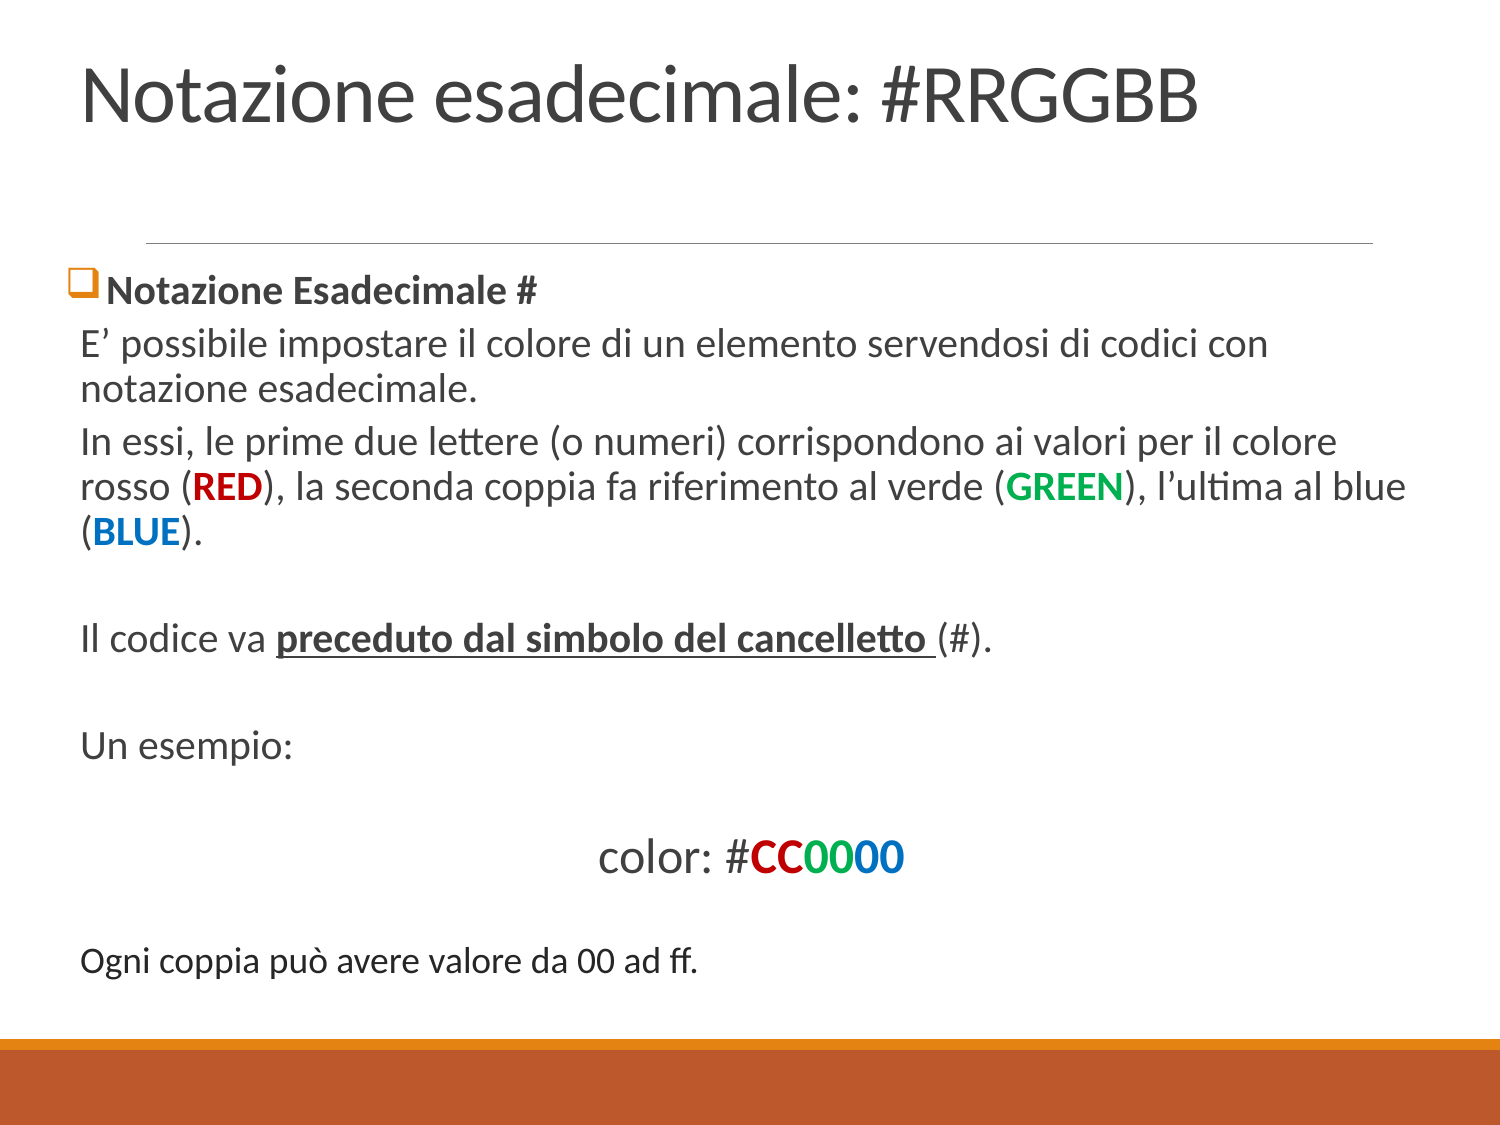

# Notazione esadecimale: #RRGGBB
Notazione Esadecimale #
E’ possibile impostare il colore di un elemento servendosi di codici con notazione esadecimale.
In essi, le prime due lettere (o numeri) corrispondono ai valori per il colore rosso (RED), la seconda coppia fa riferimento al verde (GREEN), l’ultima al blue (BLUE).

Il codice va preceduto dal simbolo del cancelletto (#).

Un esempio:

color: #CC0000

Ogni coppia può avere valore da 00 ad ff.